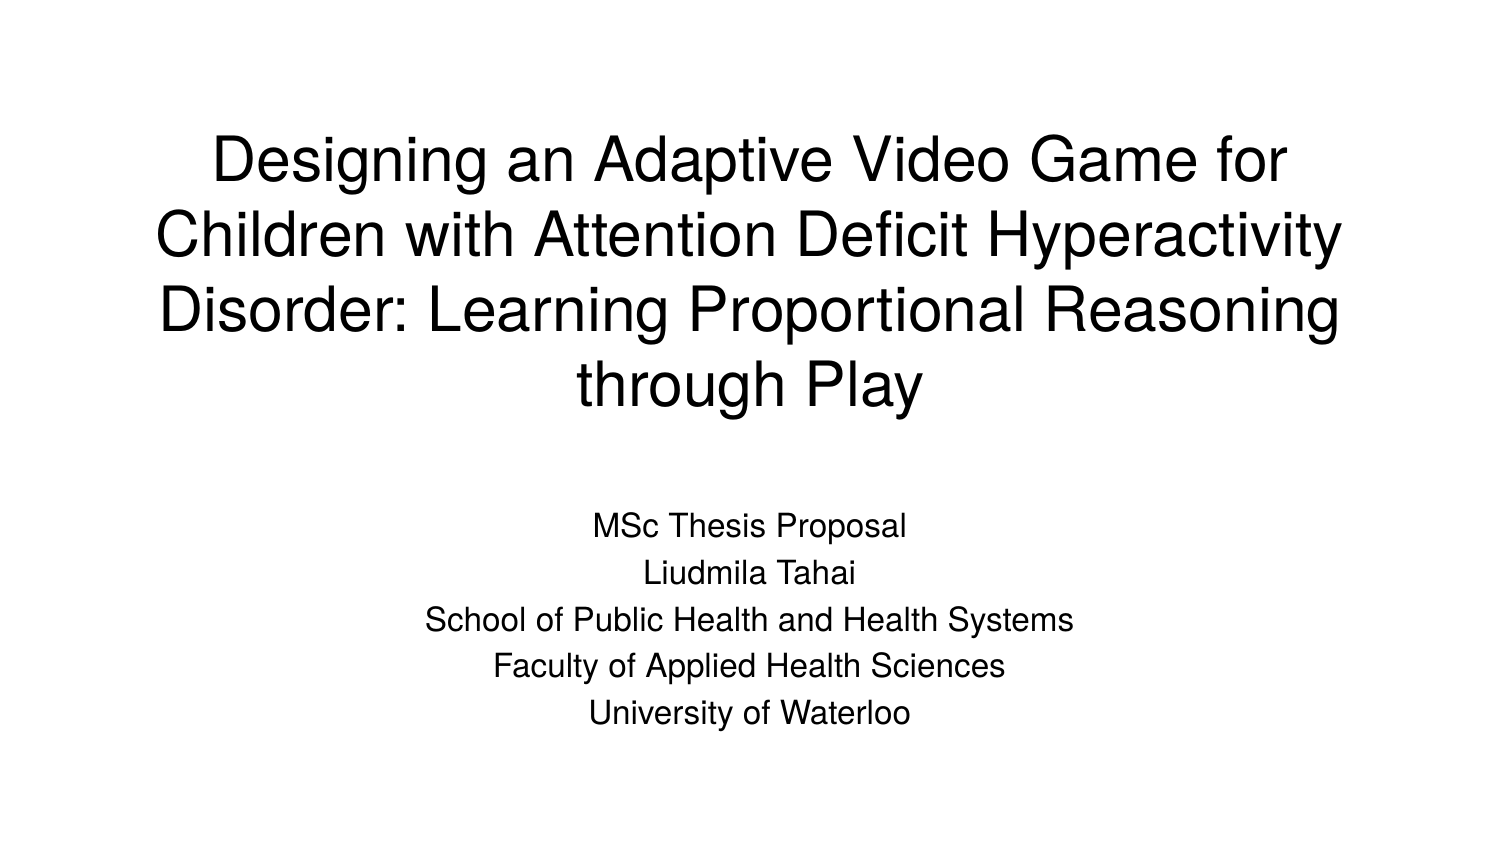

# Designing an Adaptive Video Game for Children with Attention Deficit Hyperactivity Disorder: Learning Proportional Reasoning through Play
MSc Thesis Proposal
Liudmila Tahai
School of Public Health and Health Systems
Faculty of Applied Health Sciences
University of Waterloo